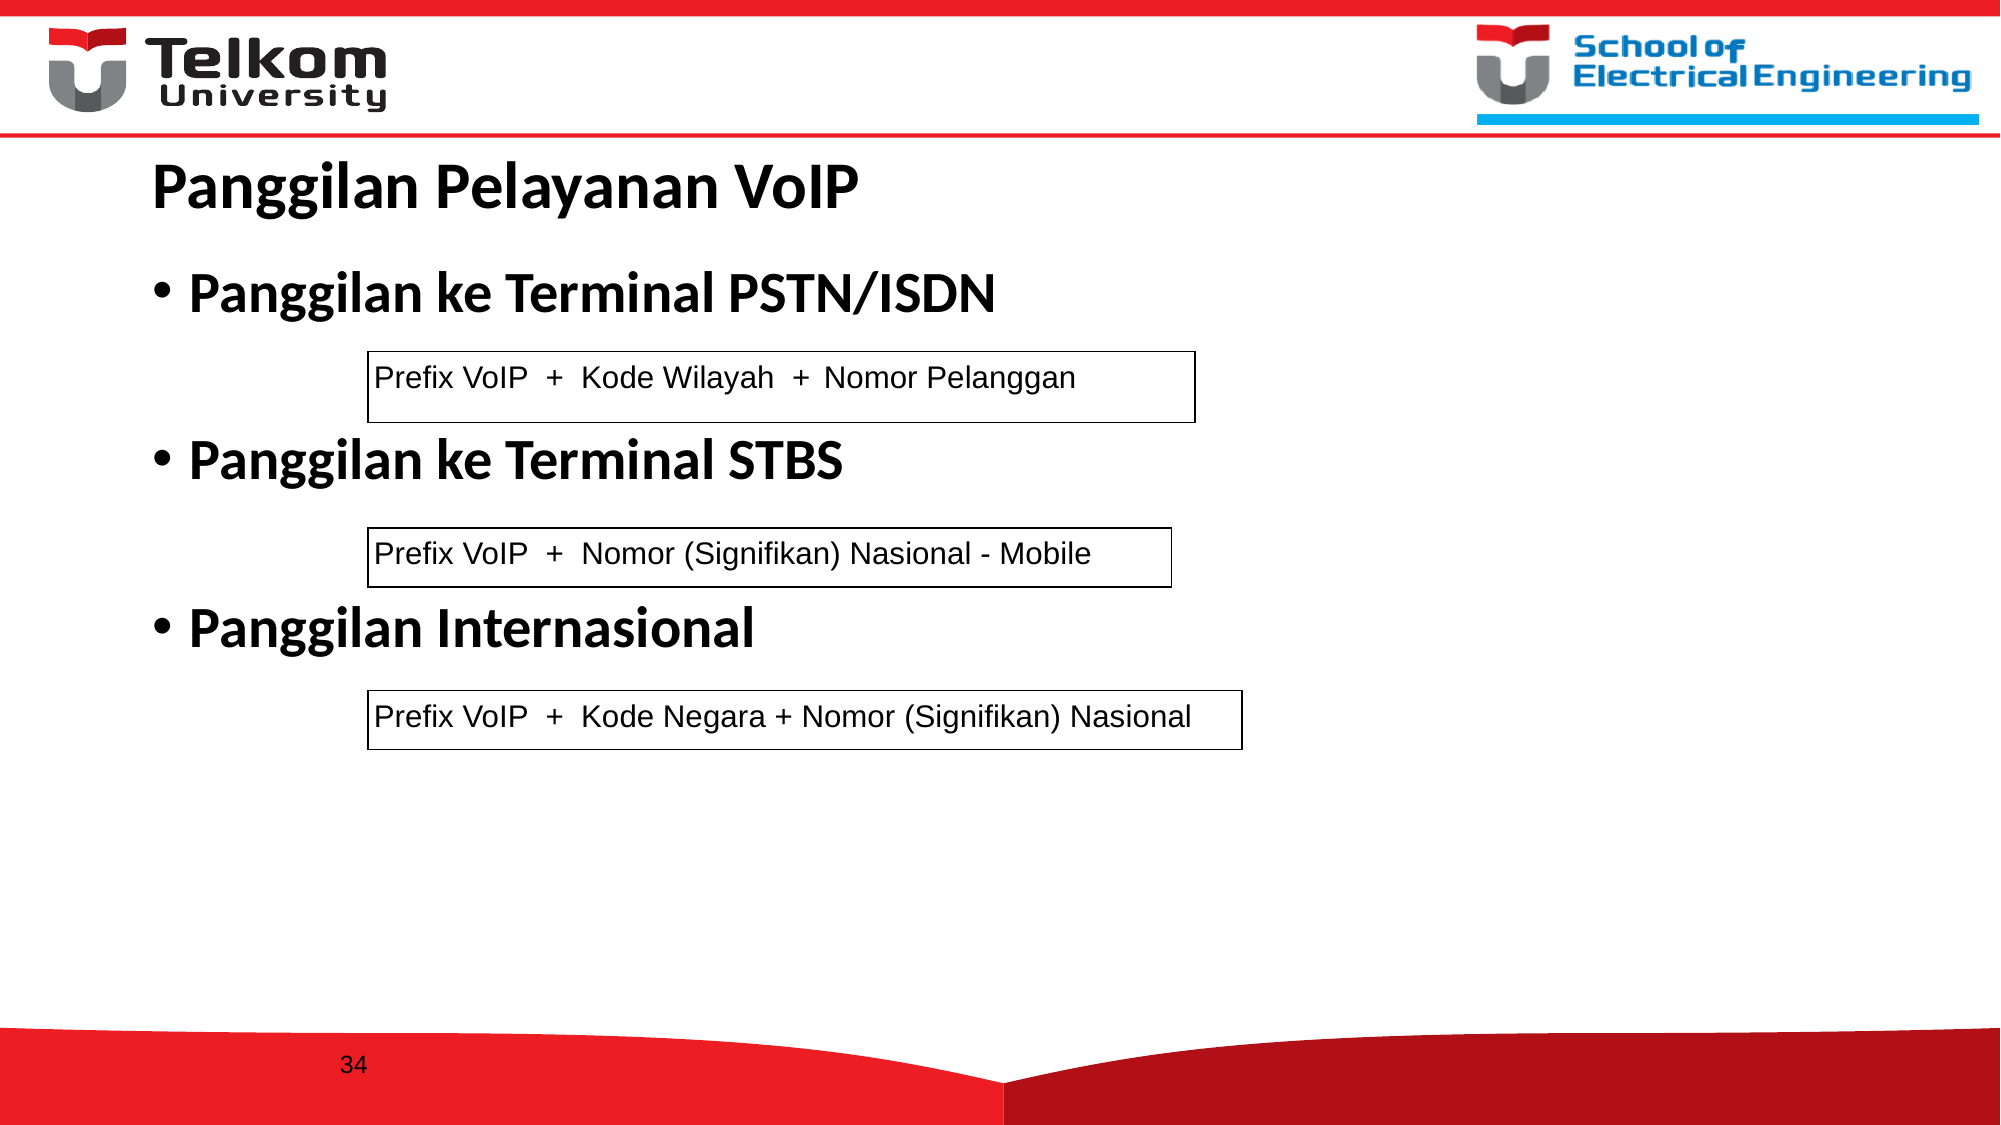

# Panggilan Pelayanan VoIP
Panggilan ke Terminal PSTN/ISDN

Panggilan ke Terminal STBS

Panggilan Internasional
Prefix VoIP  +  Kode Wilayah  +	Nomor Pelanggan
Prefix VoIP  +  Nomor (Signifikan) Nasional - Mobile
Prefix VoIP  +  Kode Negara + Nomor (Signifikan) Nasional
34